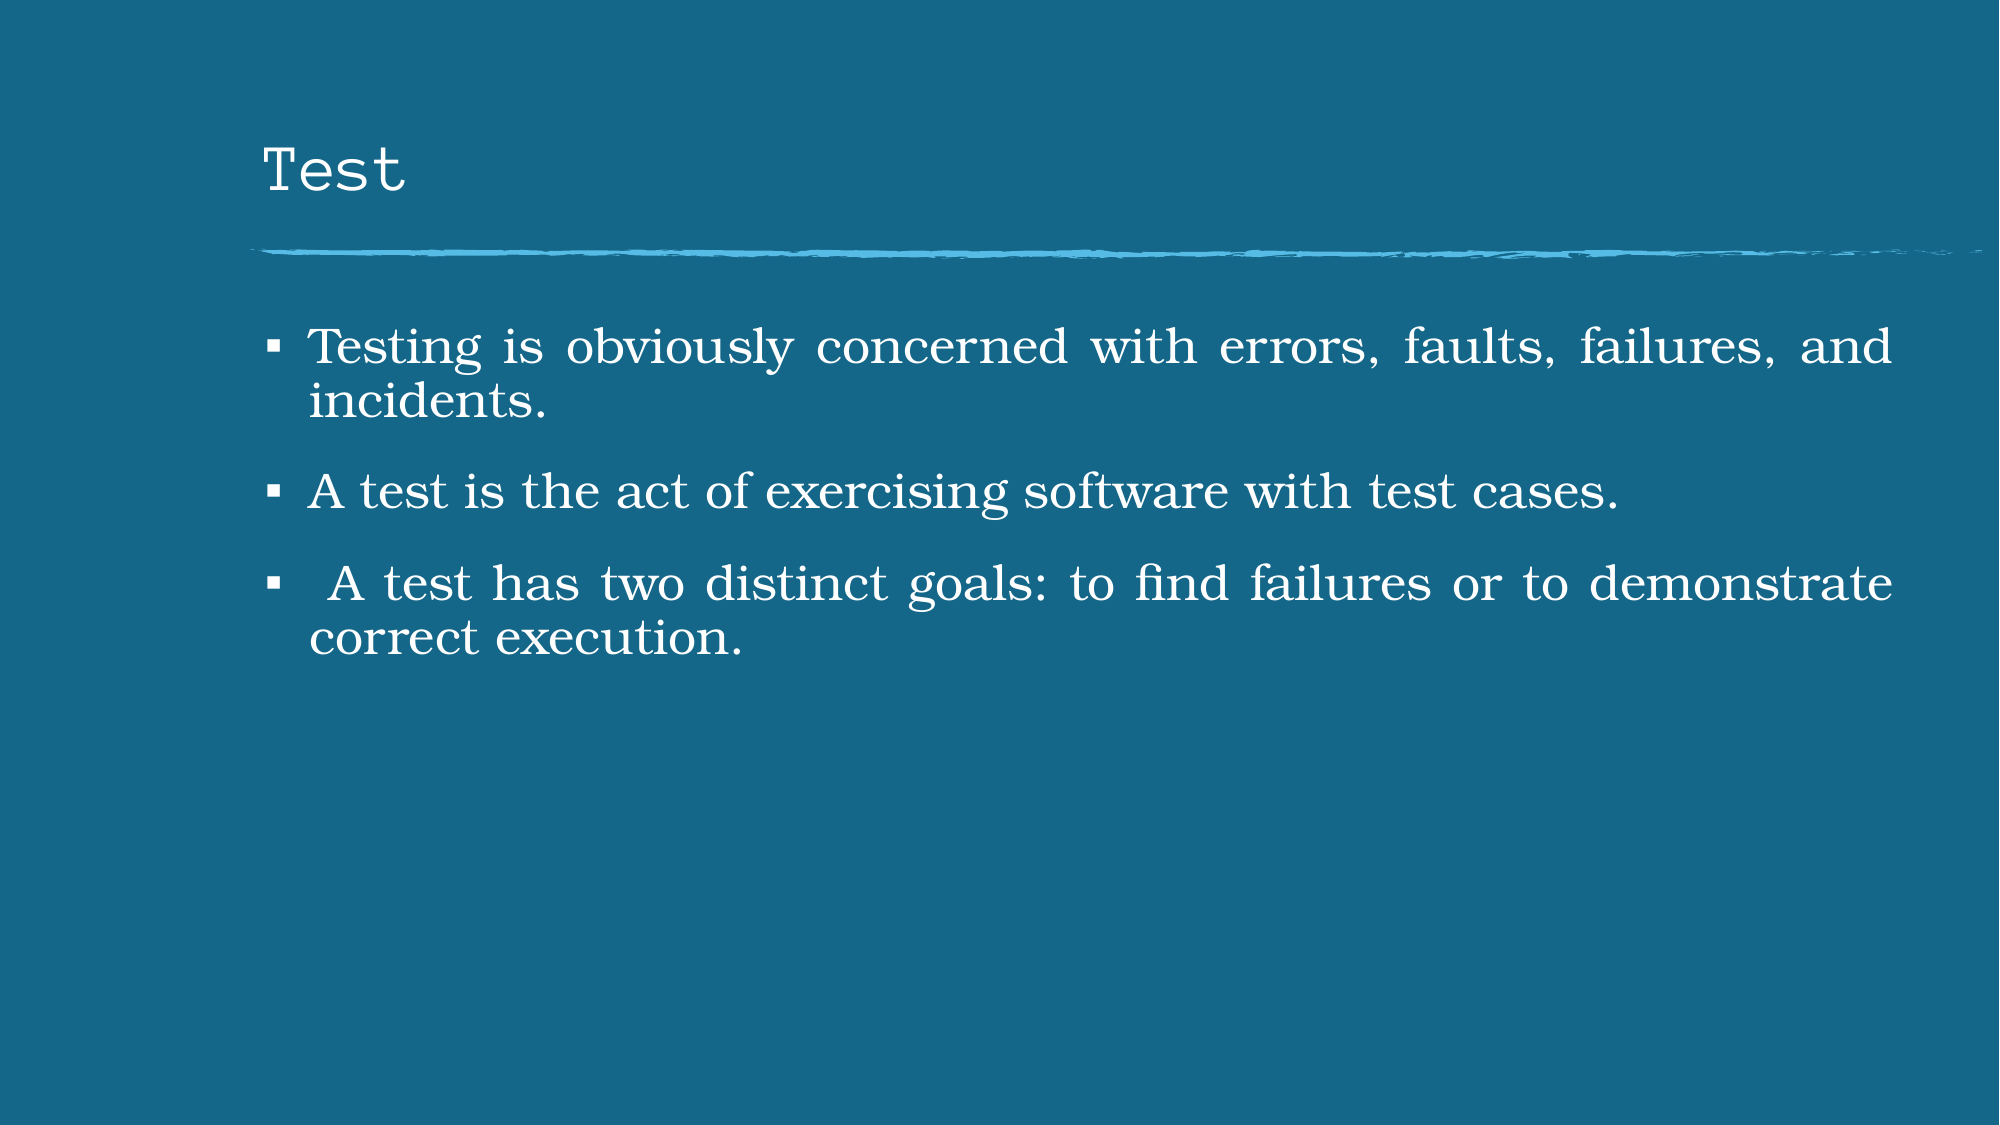

# Test
Testing is obviously concerned with errors, faults, failures, and incidents.
A test is the act of exercising software with test cases.
 A test has two distinct goals: to find failures or to demonstrate correct execution.